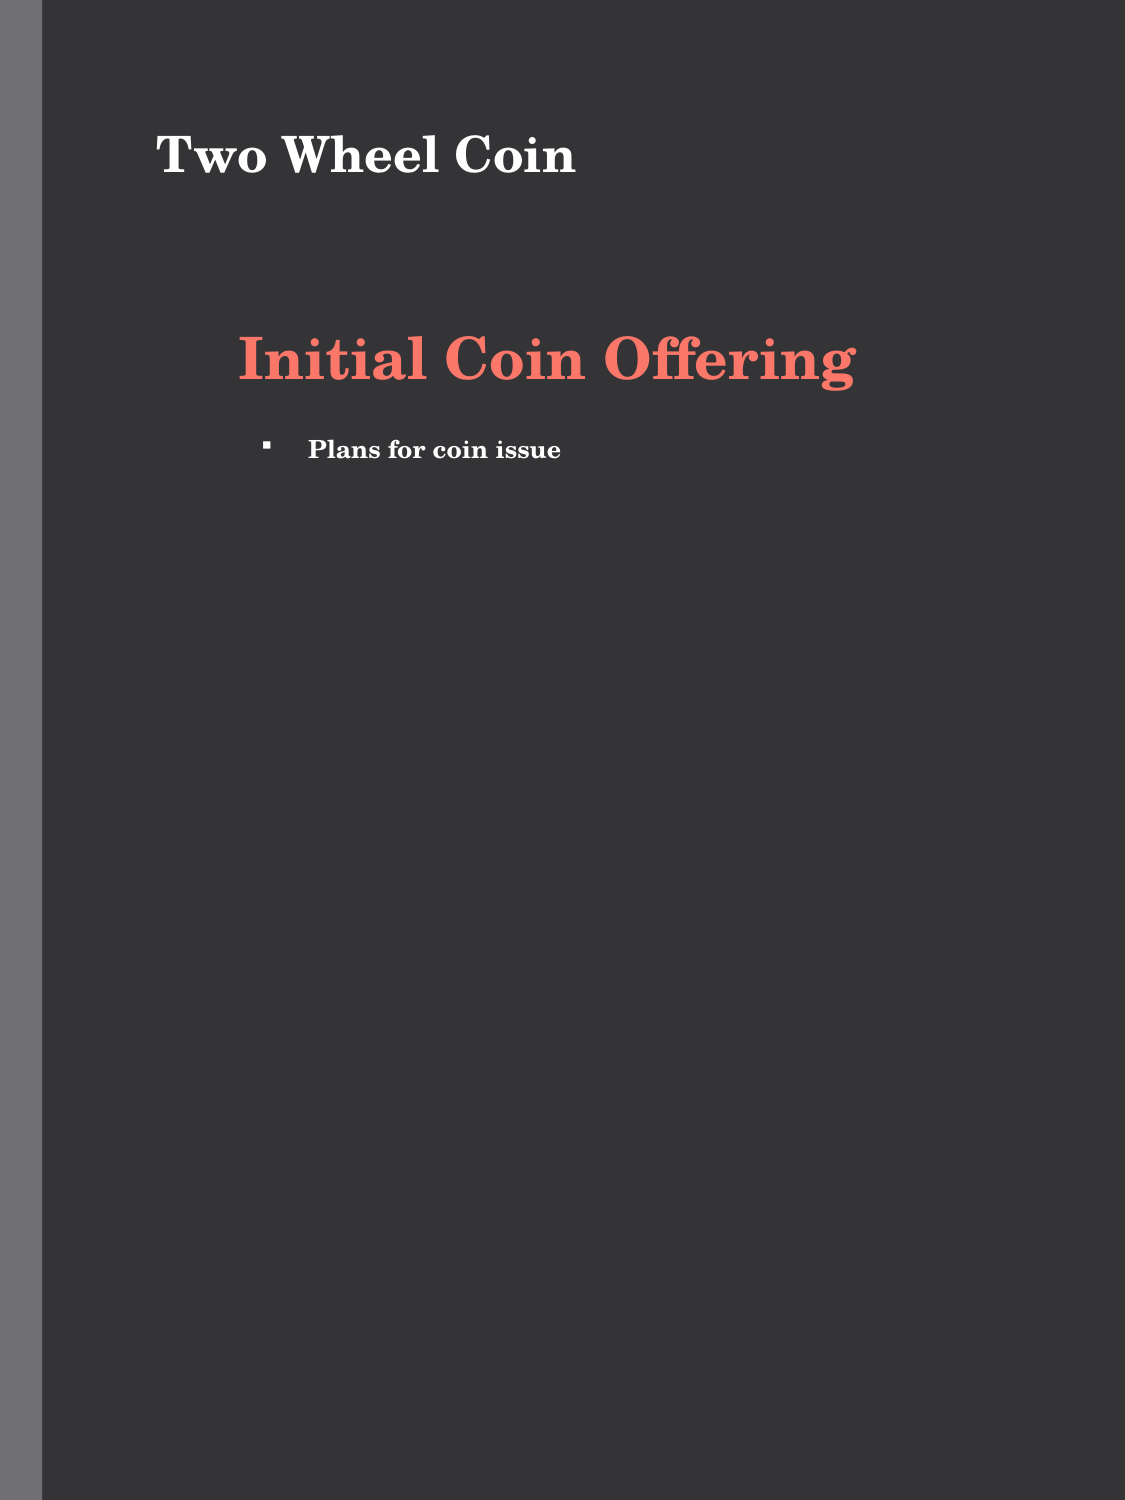

Two Wheel Coin
Initial Coin Offering
Plans for coin issue